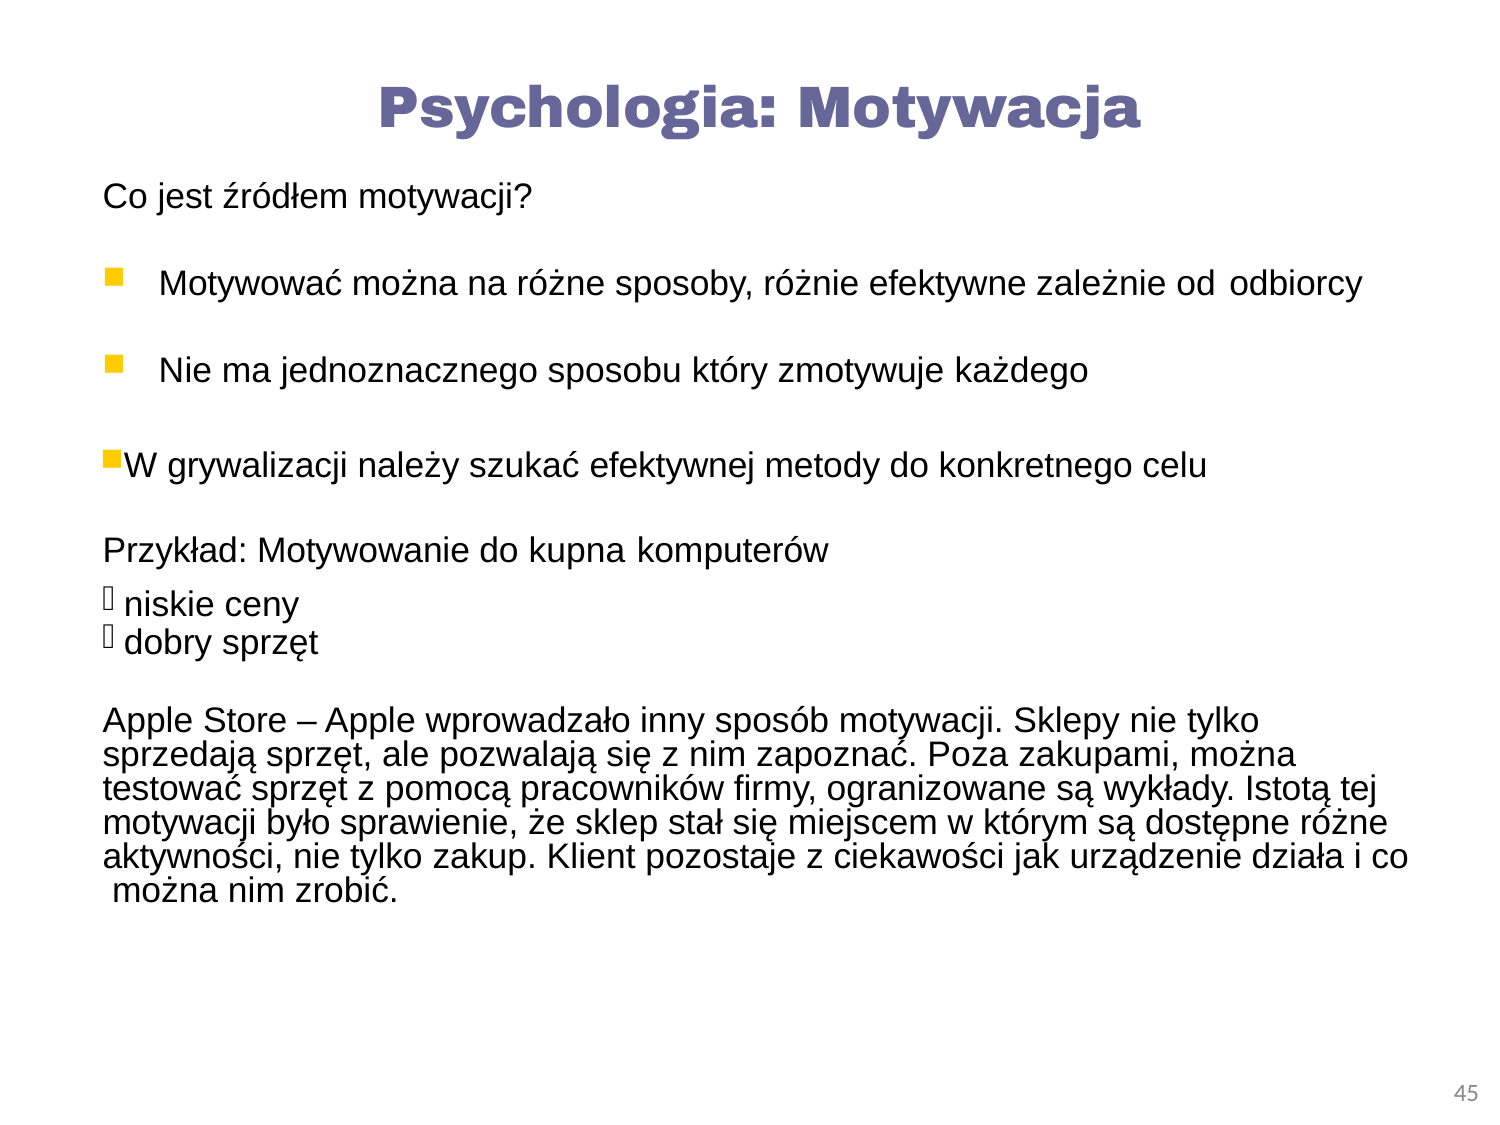

# Psychologia: Motywacja
Co jest źródłem motywacji?

Motywować można na różne sposoby, różnie efektywne zależnie od odbiorcy

Nie ma jednoznacznego sposobu który zmotywuje każdego
W grywalizacji należy szukać efektywnej metody do konkretnego celu  Przykład: Motywowanie do kupna komputerów
niskie ceny
dobry sprzęt

Apple Store – Apple wprowadzało inny sposób motywacji. Sklepy nie tylko  sprzedają sprzęt, ale pozwalają się z nim zapoznać. Poza zakupami, można  testować sprzęt z pomocą pracowników firmy, ogranizowane są wykłady. Istotą tej  motywacji było sprawienie, że sklep stał się miejscem w którym są dostępne różne  aktywności, nie tylko zakup. Klient pozostaje z ciekawości jak urządzenie działa i co  można nim zrobić.
45